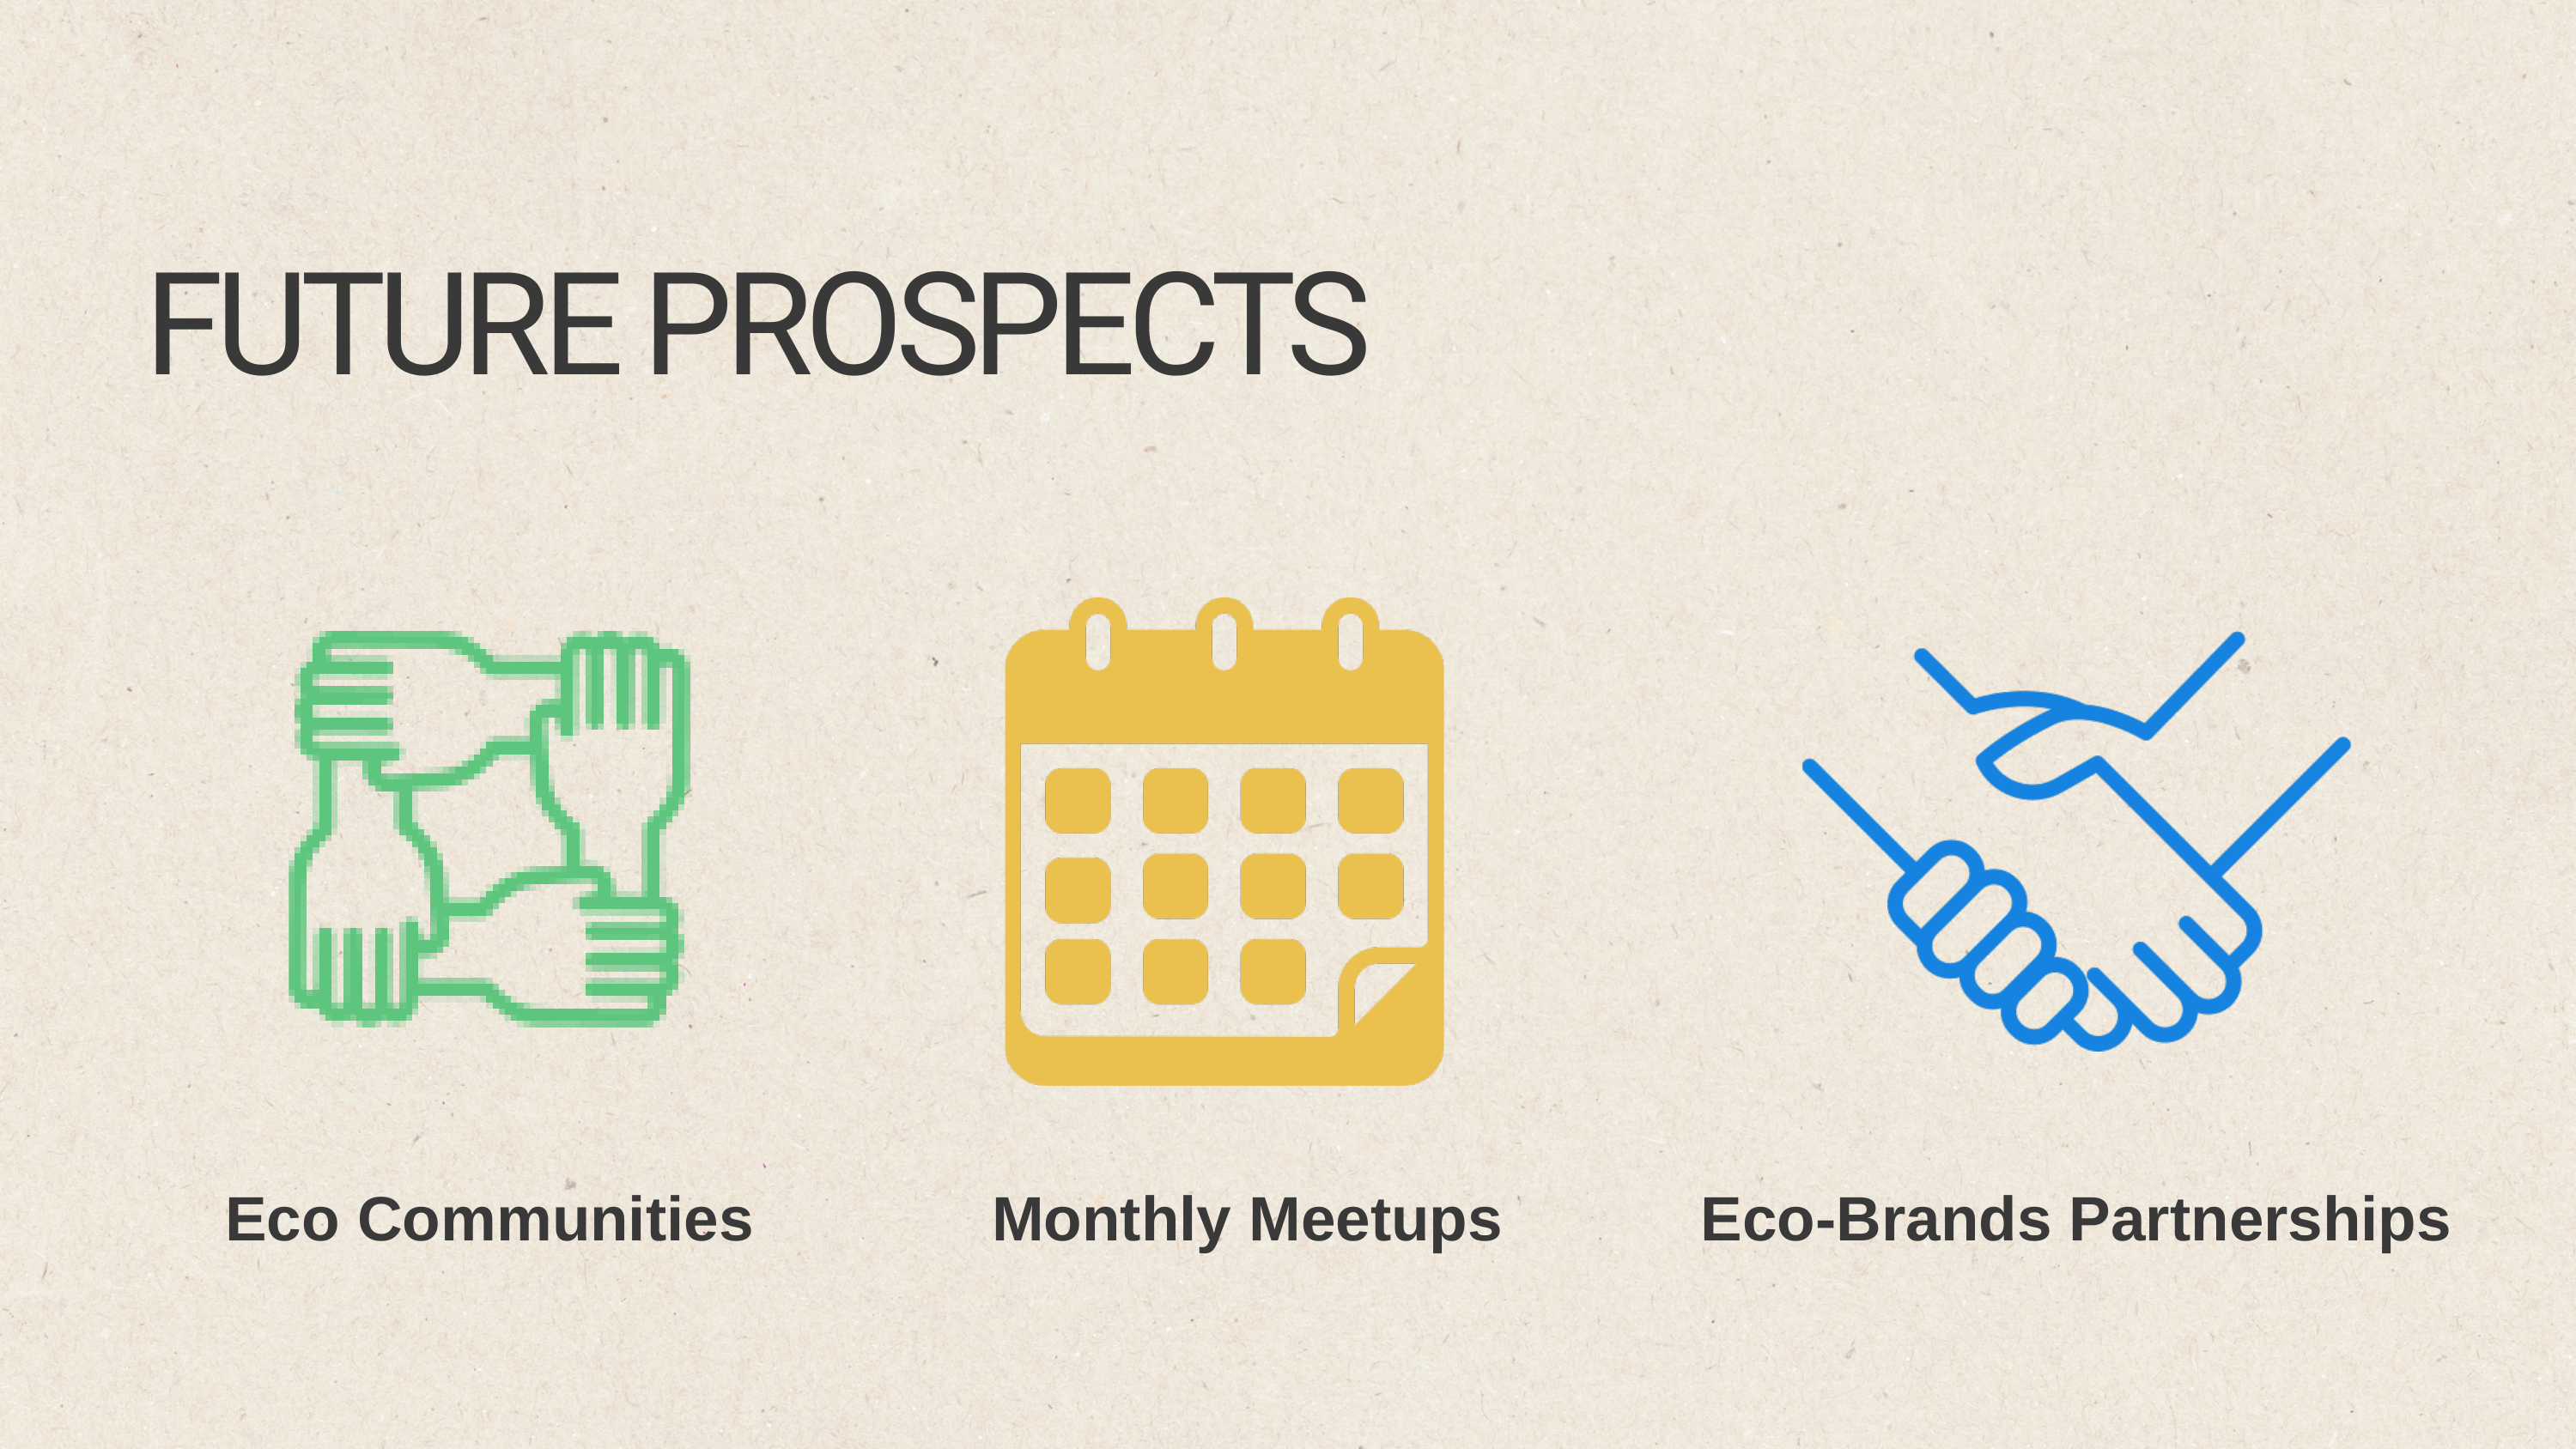

FUTURE PROSPECTS

Eco Communities
Monthly Meetups
Eco-Brands Partnerships